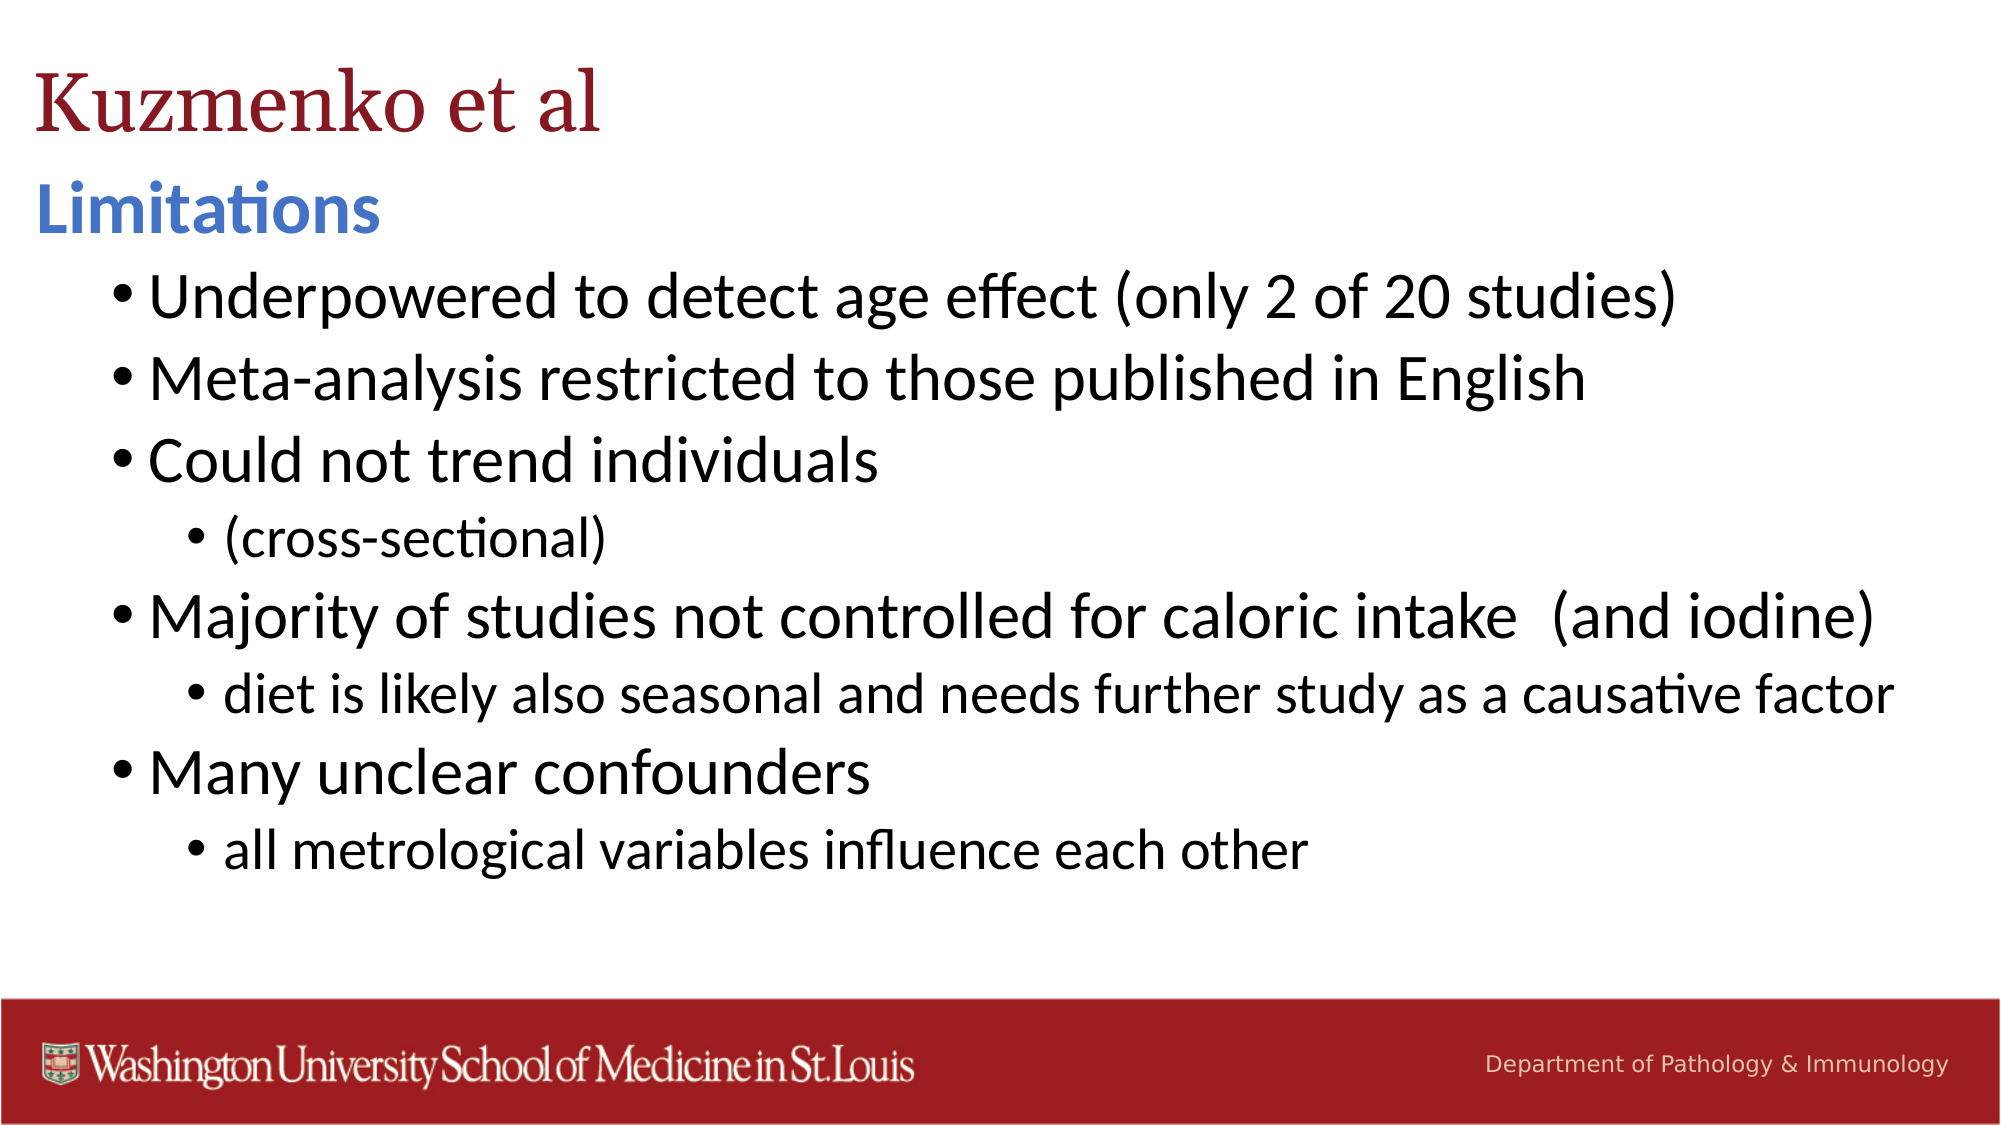

# Kuzmenko et al
Limitations
Underpowered to detect age effect (only 2 of 20 studies)
Meta-analysis restricted to those published in English
Could not trend individuals
(cross-sectional)
Majority of studies not controlled for caloric intake  (and iodine)
diet is likely also seasonal and needs further study as a causative factor
Many unclear confounders
all metrological variables influence each other